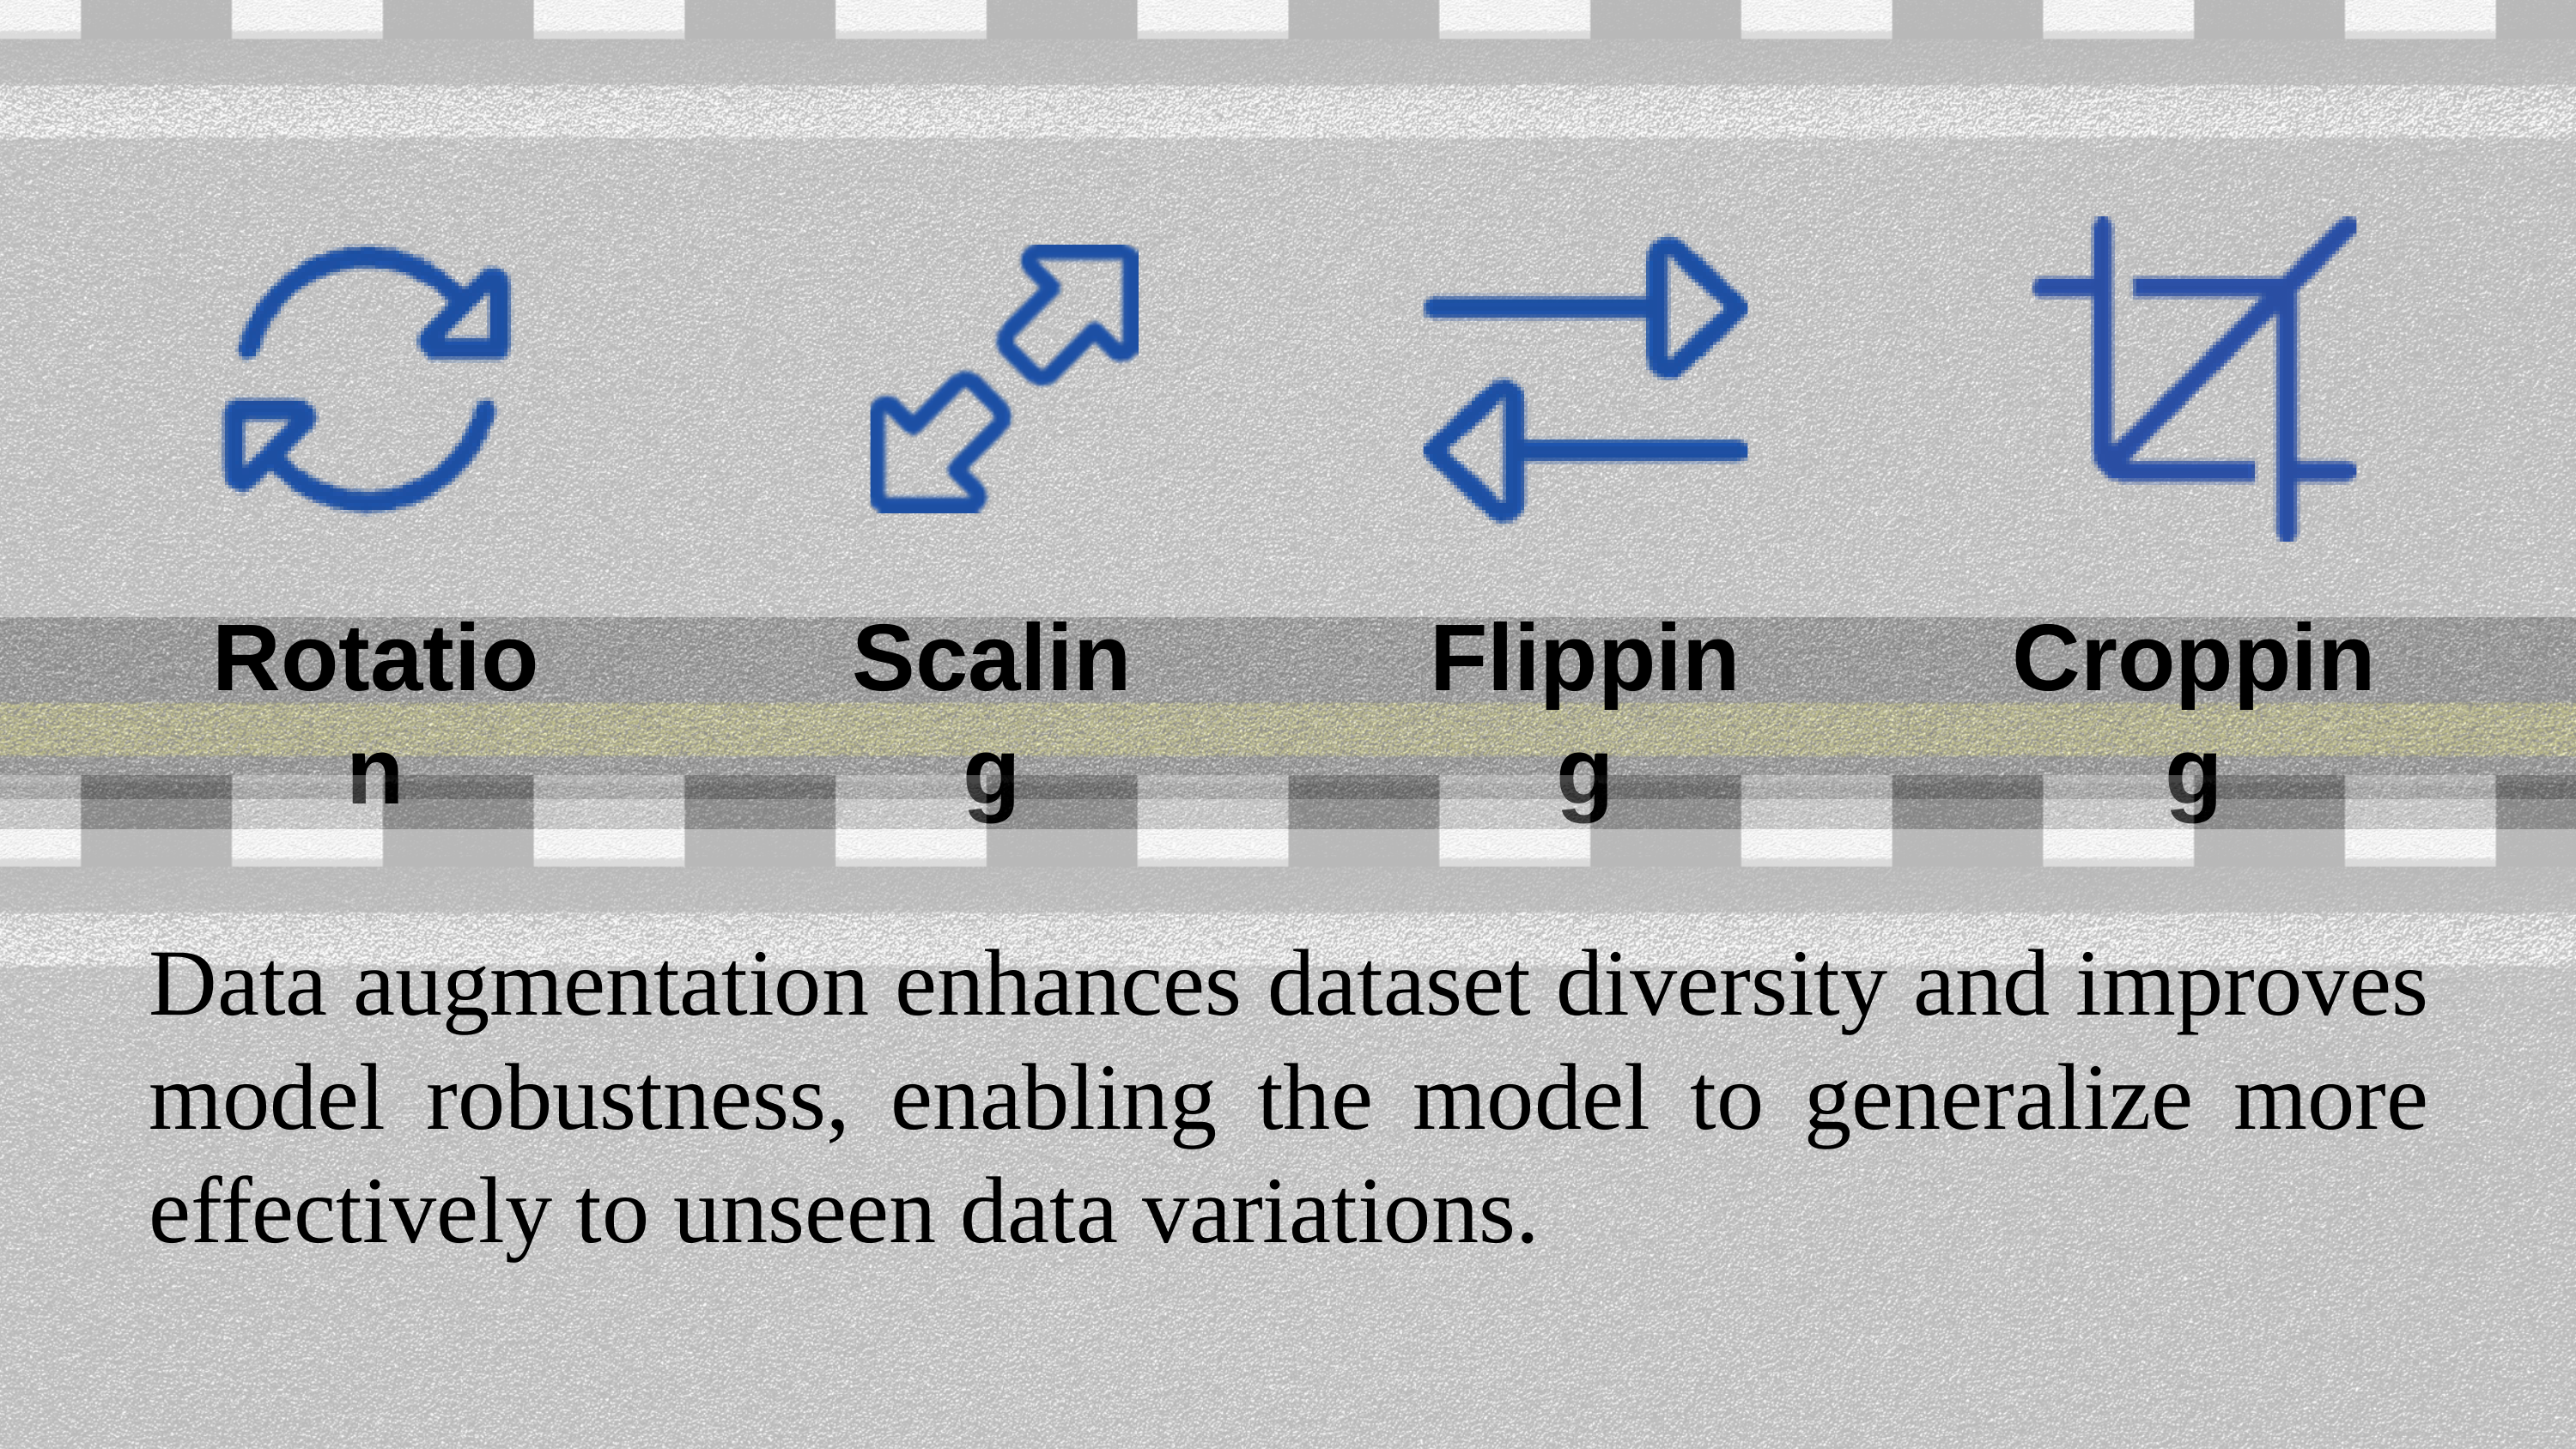

Rotation
Scaling
Flipping
Cropping

Data augmentation enhances dataset diversity and improves model robustness, enabling the model to generalize more effectively to unseen data variations.